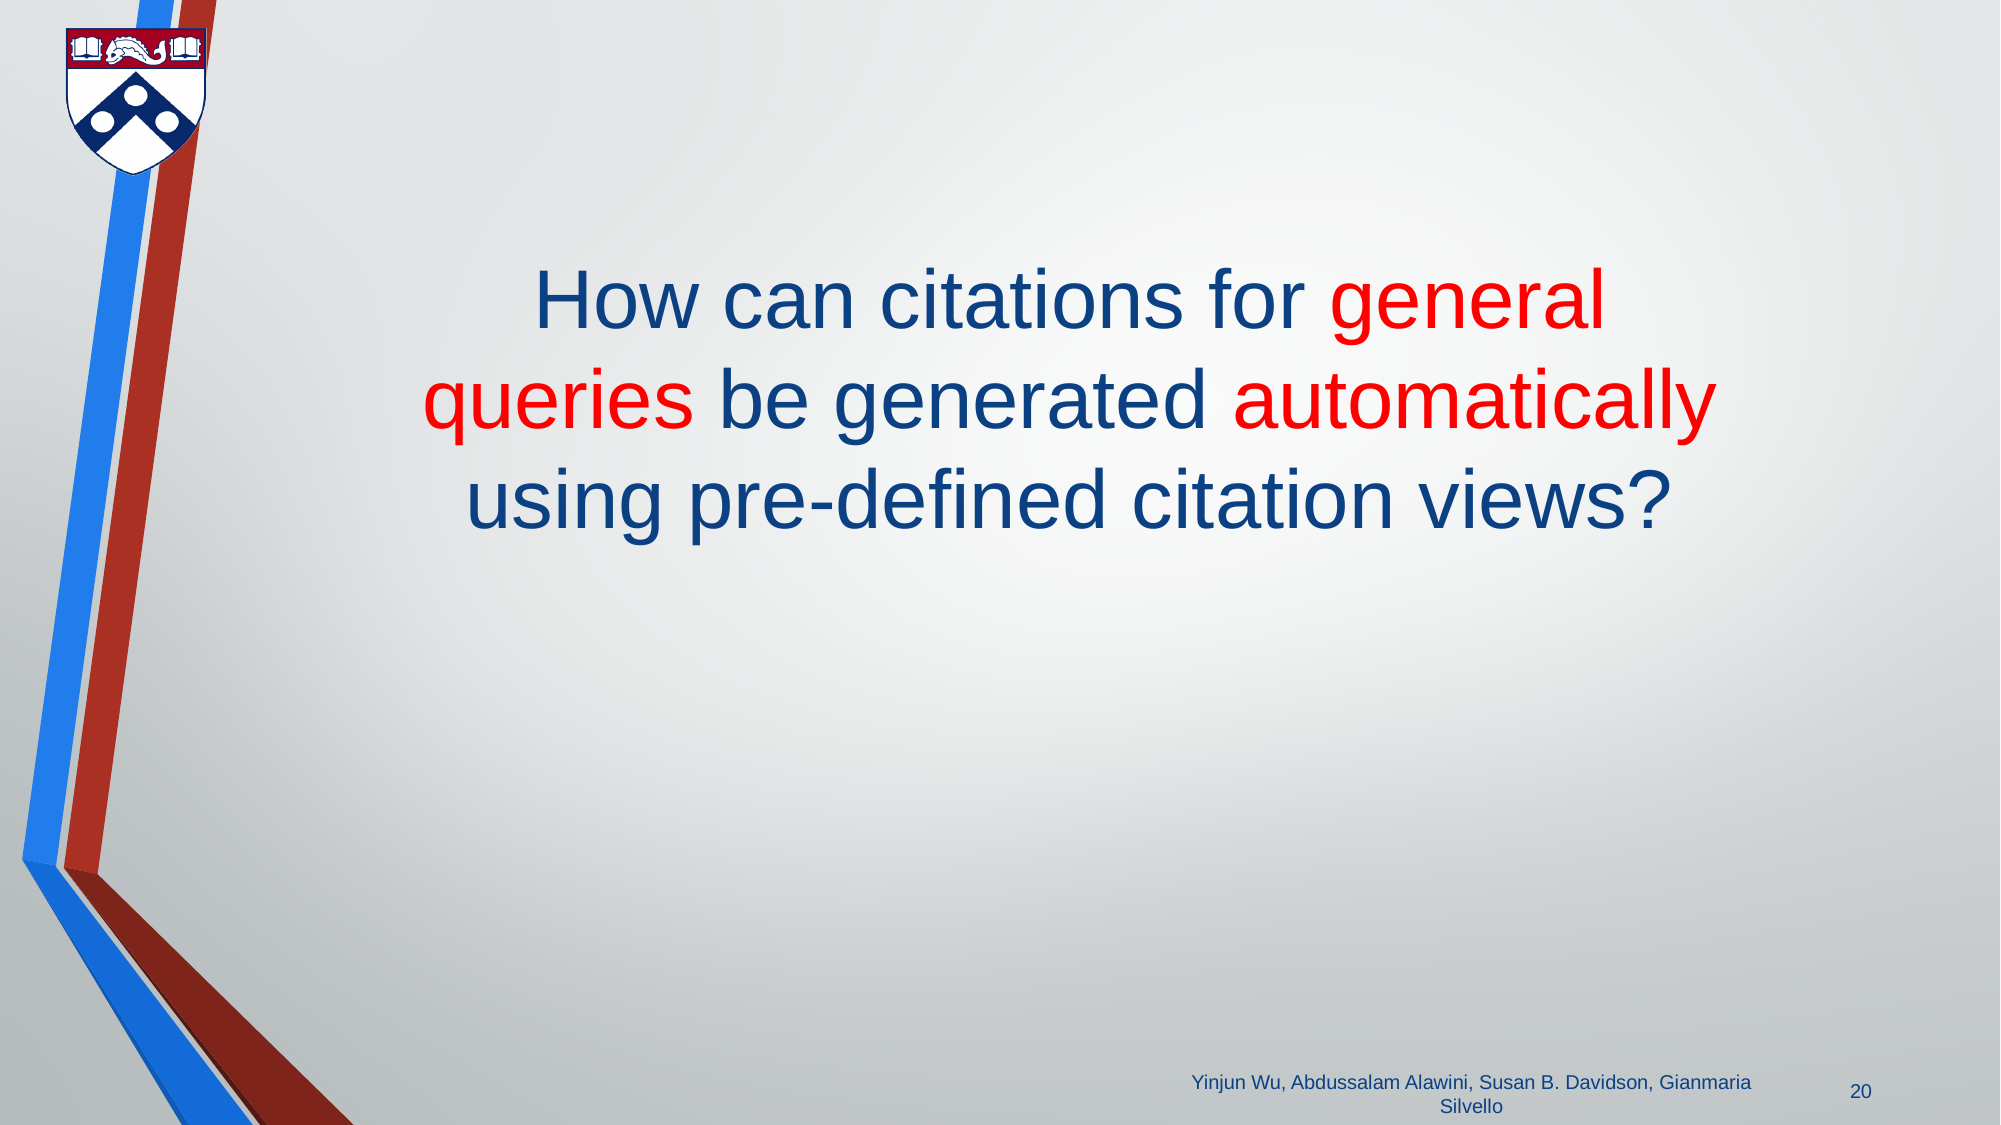

#
How can citations for general queries be generated automatically using pre-defined citation views?
20